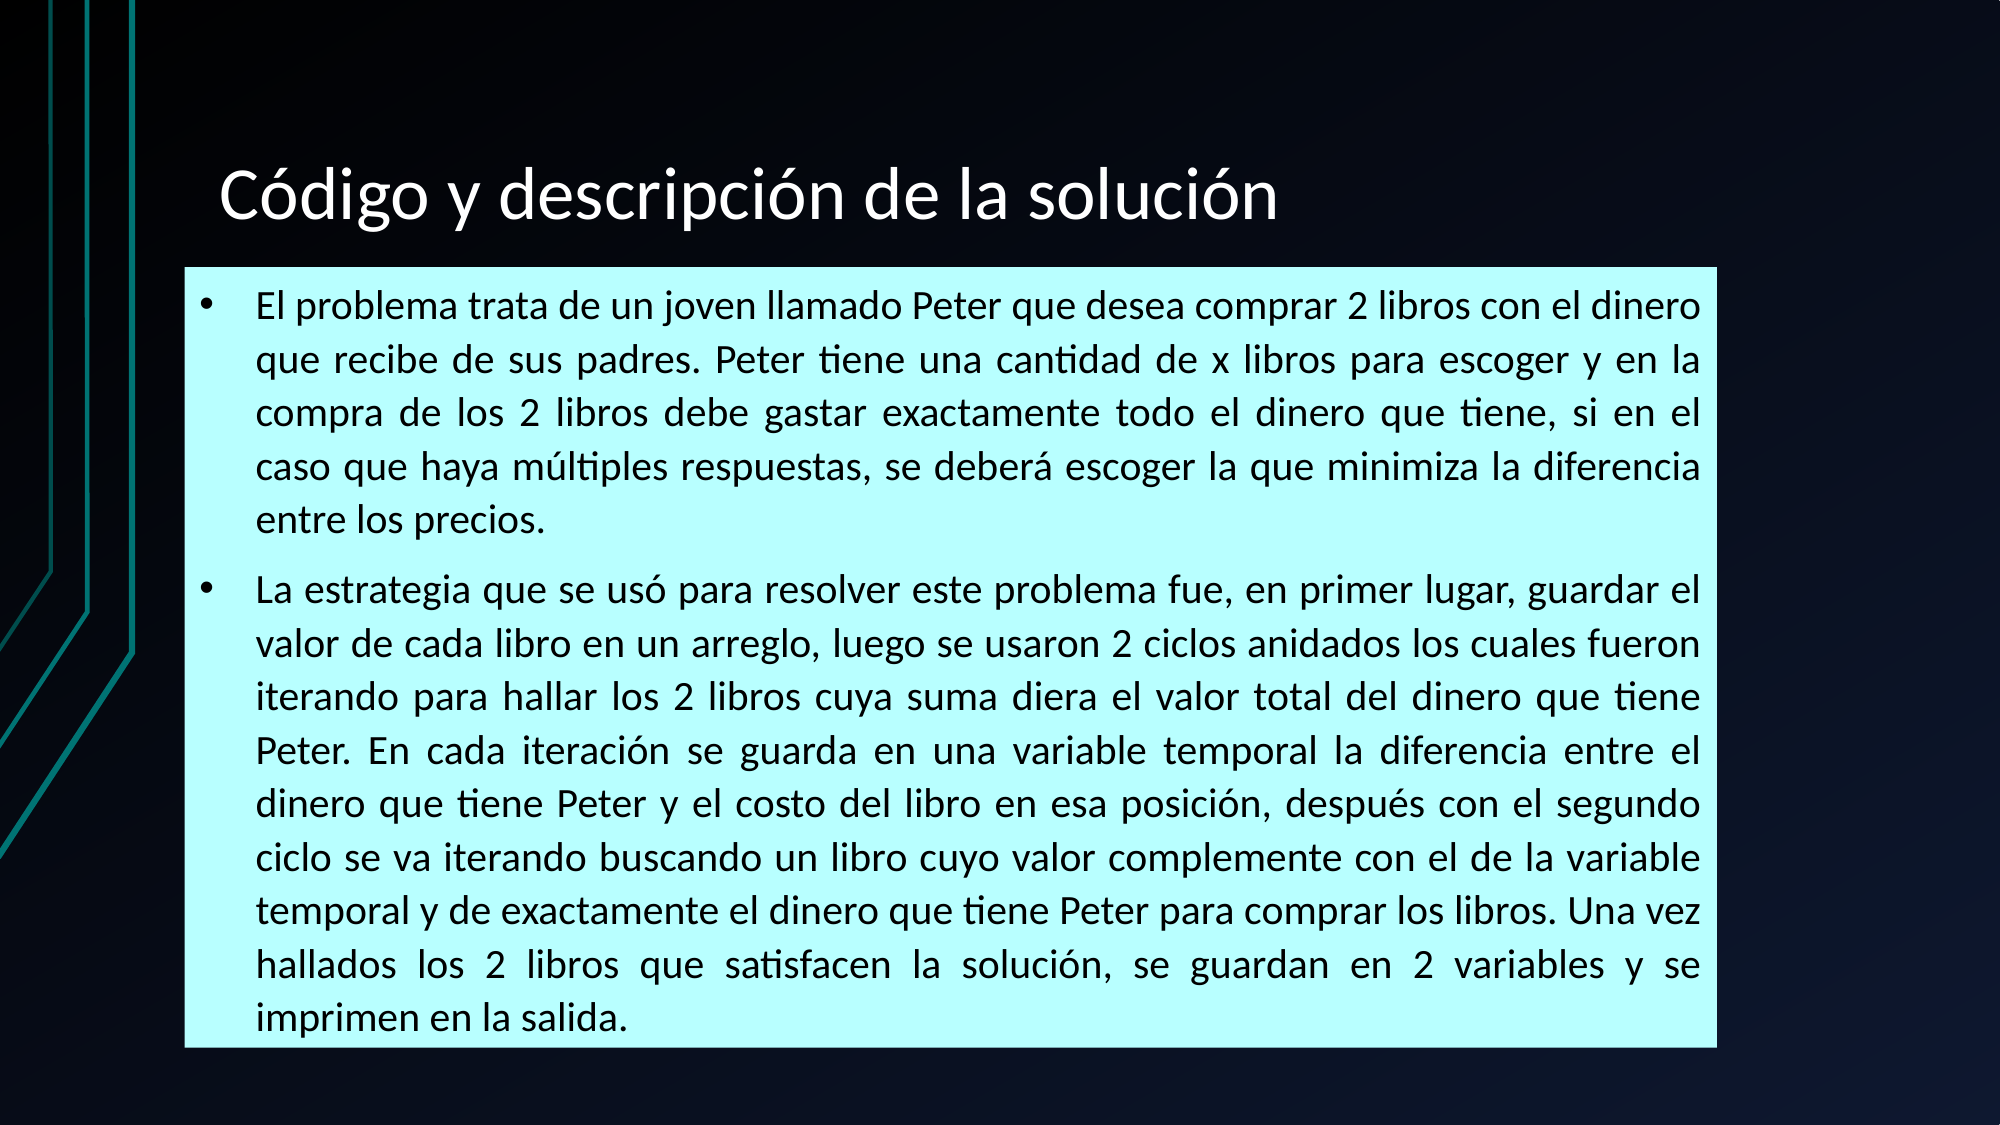

# Código y descripción de la solución
El problema trata de un joven llamado Peter que desea comprar 2 libros con el dinero que recibe de sus padres. Peter tiene una cantidad de x libros para escoger y en la compra de los 2 libros debe gastar exactamente todo el dinero que tiene, si en el caso que haya múltiples respuestas, se deberá escoger la que minimiza la diferencia entre los precios.
La estrategia que se usó para resolver este problema fue, en primer lugar, guardar el valor de cada libro en un arreglo, luego se usaron 2 ciclos anidados los cuales fueron iterando para hallar los 2 libros cuya suma diera el valor total del dinero que tiene Peter. En cada iteración se guarda en una variable temporal la diferencia entre el dinero que tiene Peter y el costo del libro en esa posición, después con el segundo ciclo se va iterando buscando un libro cuyo valor complemente con el de la variable temporal y de exactamente el dinero que tiene Peter para comprar los libros. Una vez hallados los 2 libros que satisfacen la solución, se guardan en 2 variables y se imprimen en la salida.